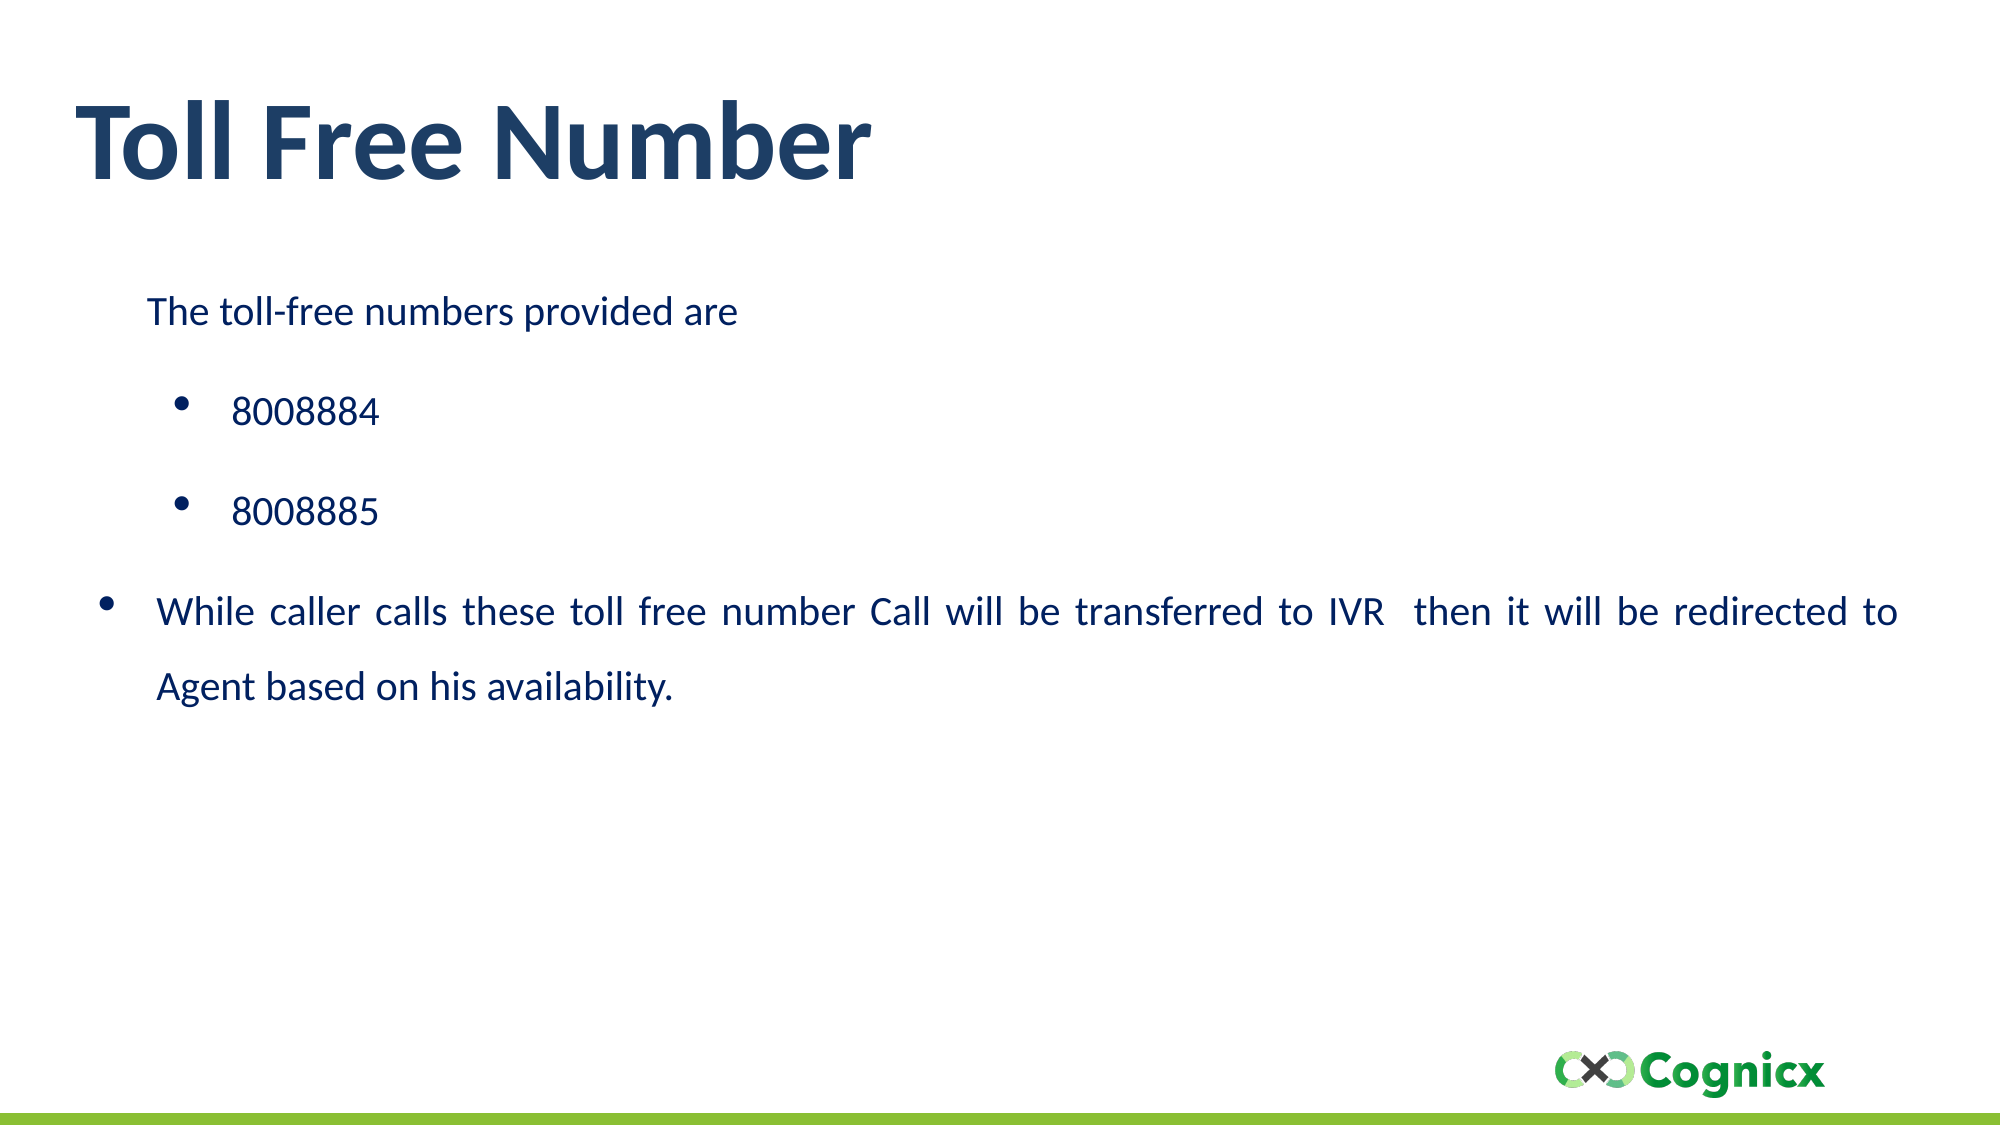

# Toll Free Number
The toll-free numbers provided are
8008884
8008885
While caller calls these toll free number Call will be transferred to IVR  then it will be redirected to Agent based on his availability.